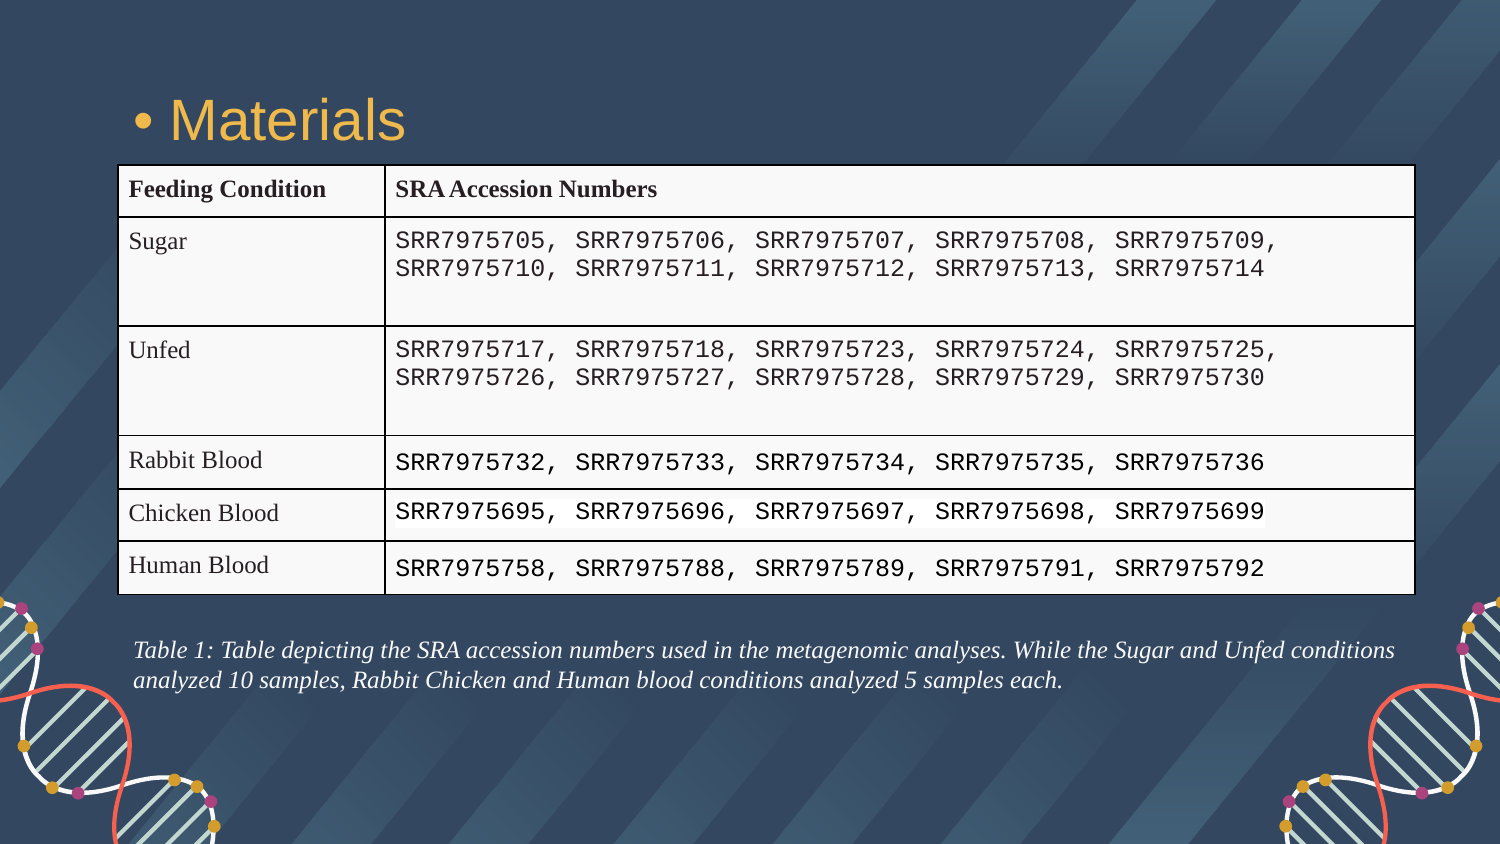

# • Materials
| Feeding Condition | SRA Accession Numbers |
| --- | --- |
| Sugar | SRR7975705, SRR7975706, SRR7975707, SRR7975708, SRR7975709, SRR7975710, SRR7975711, SRR7975712, SRR7975713, SRR7975714 |
| Unfed | SRR7975717, SRR7975718, SRR7975723, SRR7975724, SRR7975725, SRR7975726, SRR7975727, SRR7975728, SRR7975729, SRR7975730 |
| Rabbit Blood | SRR7975732, SRR7975733, SRR7975734, SRR7975735, SRR7975736 |
| Chicken Blood | SRR7975695, SRR7975696, SRR7975697, SRR7975698, SRR7975699 |
| Human Blood | SRR7975758, SRR7975788, SRR7975789, SRR7975791, SRR7975792 |
Table 1: Table depicting the SRA accession numbers used in the metagenomic analyses. While the Sugar and Unfed conditions analyzed 10 samples, Rabbit Chicken and Human blood conditions analyzed 5 samples each.